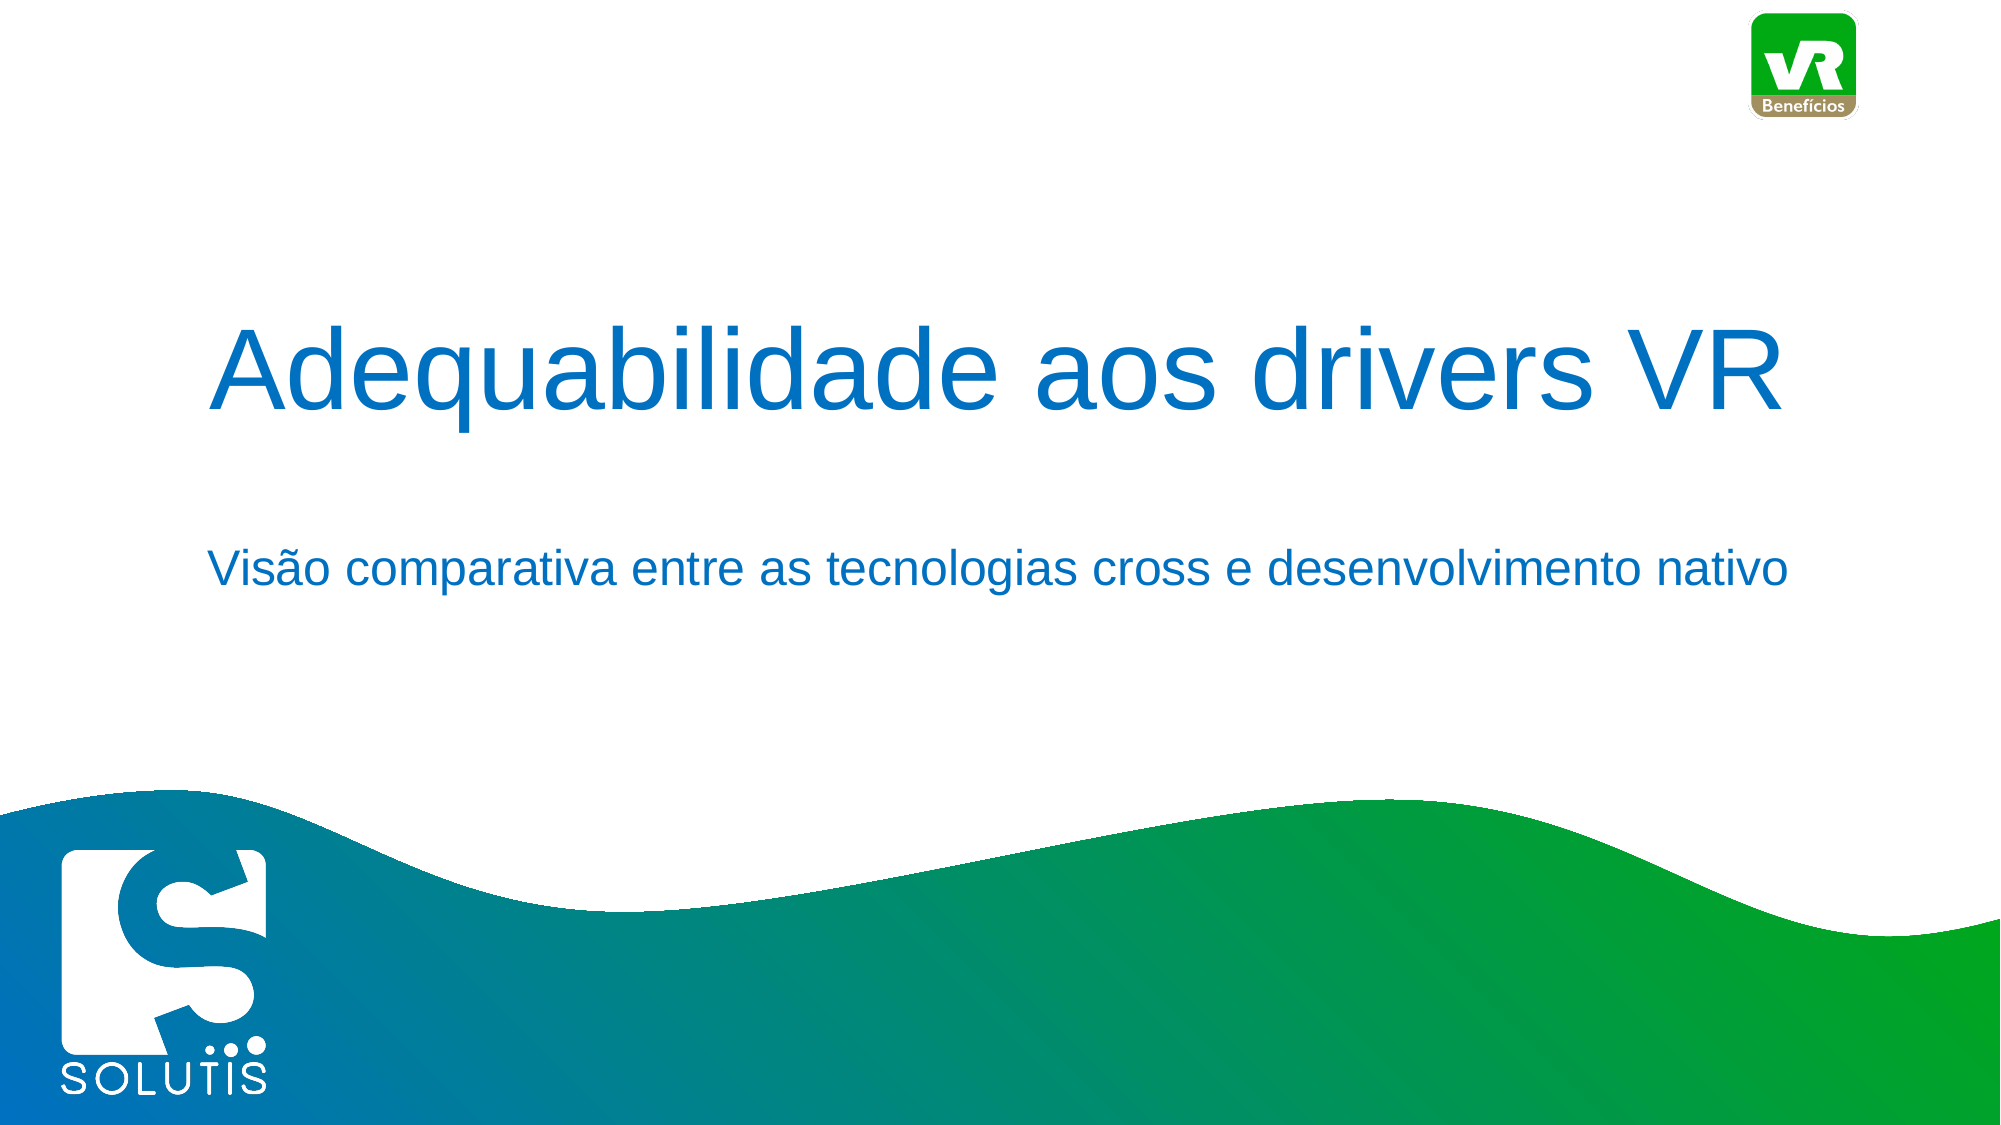

# Adequabilidade aos drivers VR
Visão comparativa entre as tecnologias cross e desenvolvimento nativo